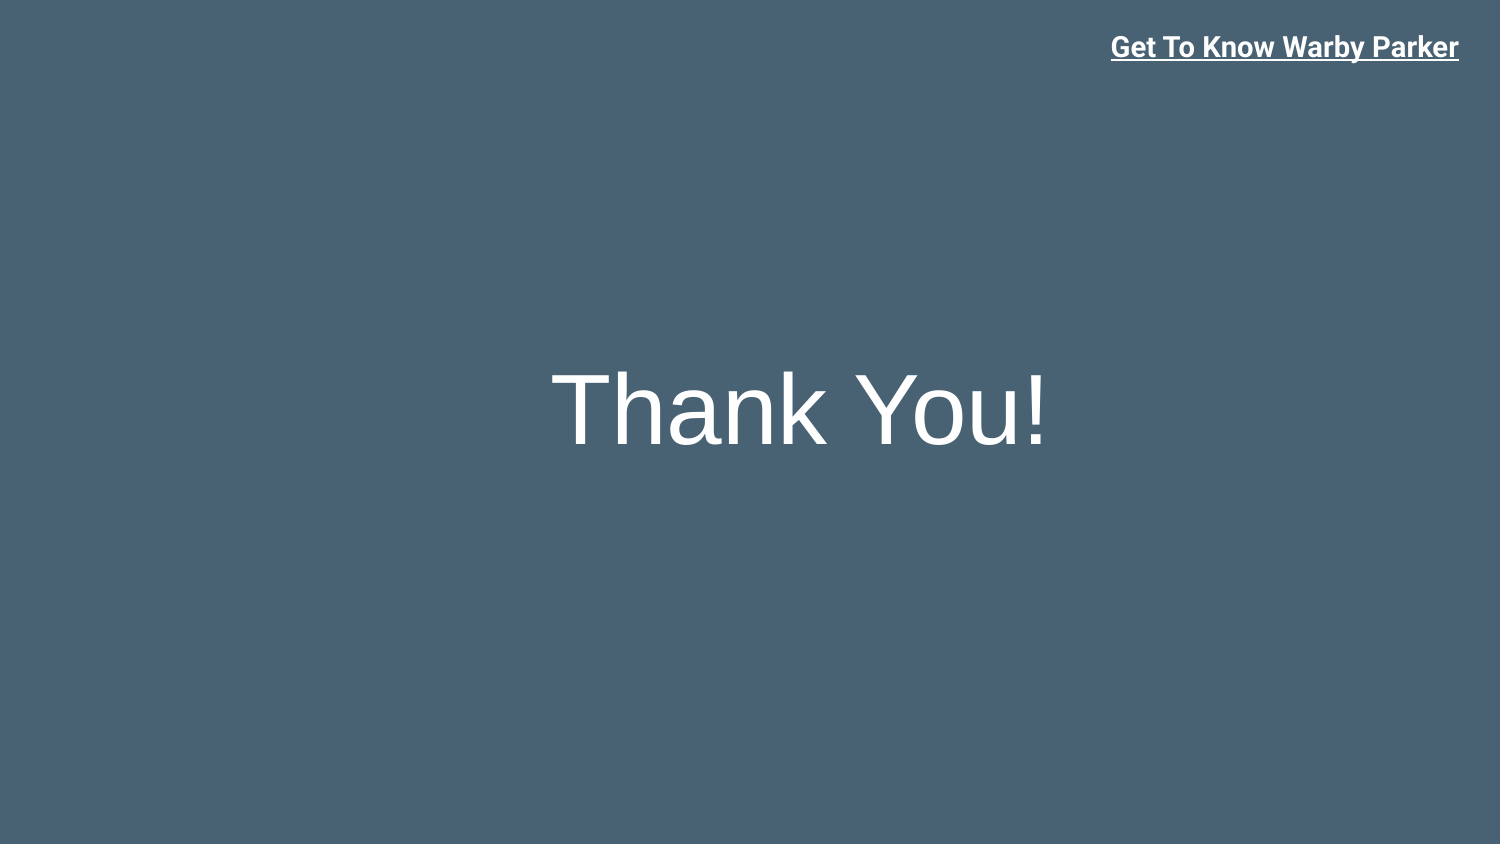

Get To Know Warby Parker
Thank You!